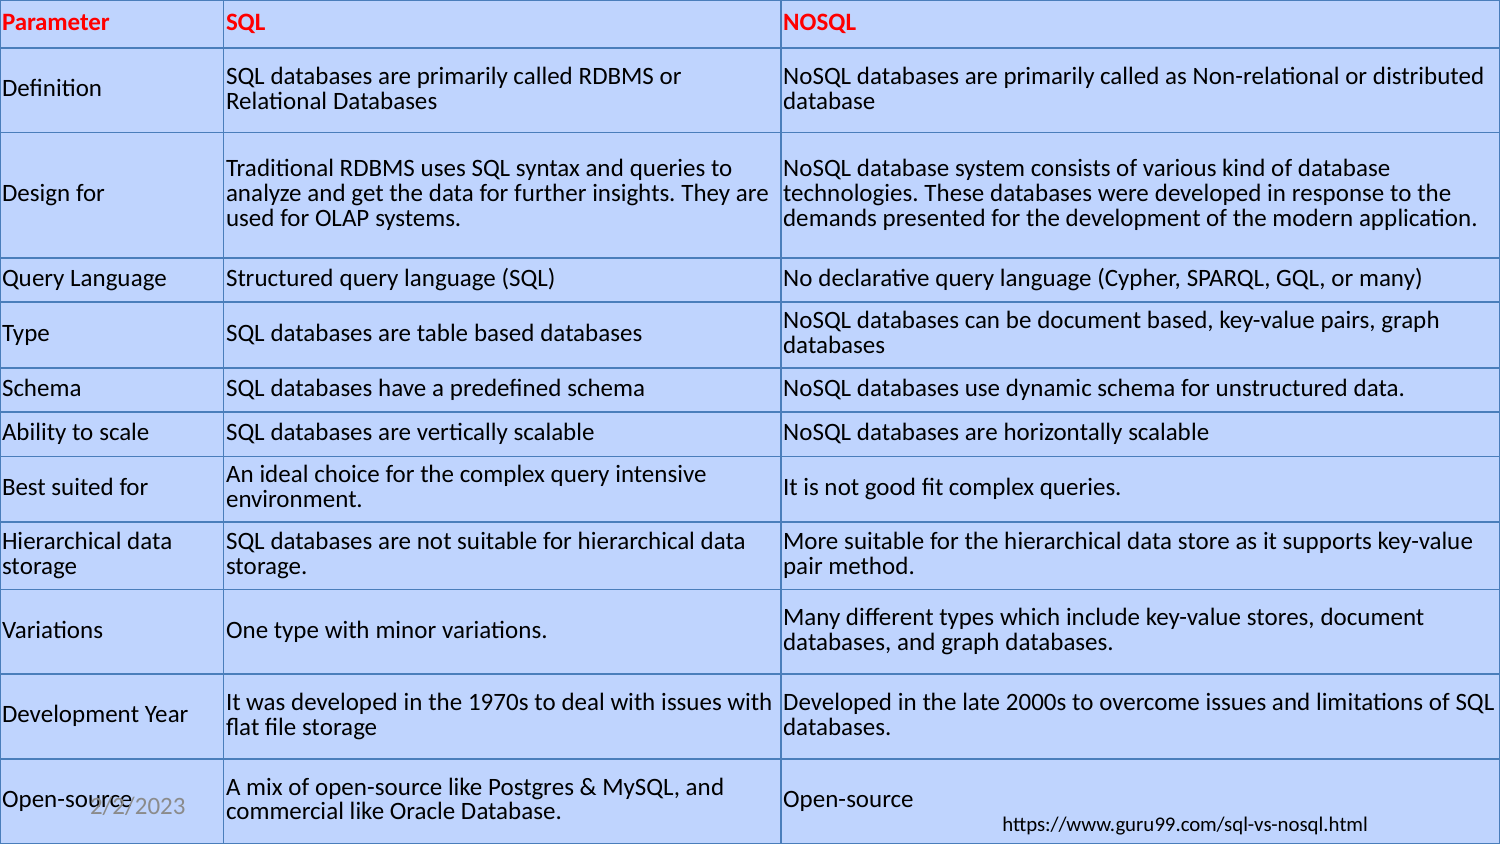

| Parameter | SQL | NOSQL |
| --- | --- | --- |
| Definition | SQL databases are primarily called RDBMS or Relational Databases | NoSQL databases are primarily called as Non-relational or distributed database |
| Design for | Traditional RDBMS uses SQL syntax and queries to analyze and get the data for further insights. They are used for OLAP systems. | NoSQL database system consists of various kind of database technologies. These databases were developed in response to the demands presented for the development of the modern application. |
| Query Language | Structured query language (SQL) | No declarative query language (Cypher, SPARQL, GQL, or many) |
| Type | SQL databases are table based databases | NoSQL databases can be document based, key-value pairs, graph databases |
| Schema | SQL databases have a predefined schema | NoSQL databases use dynamic schema for unstructured data. |
| Ability to scale | SQL databases are vertically scalable | NoSQL databases are horizontally scalable |
| Best suited for | An ideal choice for the complex query intensive environment. | It is not good fit complex queries. |
| Hierarchical data storage | SQL databases are not suitable for hierarchical data storage. | More suitable for the hierarchical data store as it supports key-value pair method. |
| Variations | One type with minor variations. | Many different types which include key-value stores, document databases, and graph databases. |
| Development Year | It was developed in the 1970s to deal with issues with flat file storage | Developed in the late 2000s to overcome issues and limitations of SQL databases. |
| Open-source | A mix of open-source like Postgres & MySQL, and commercial like Oracle Database. | Open-source |
2/2/2023
Introduction to NoSQL
21
https://www.guru99.com/sql-vs-nosql.html